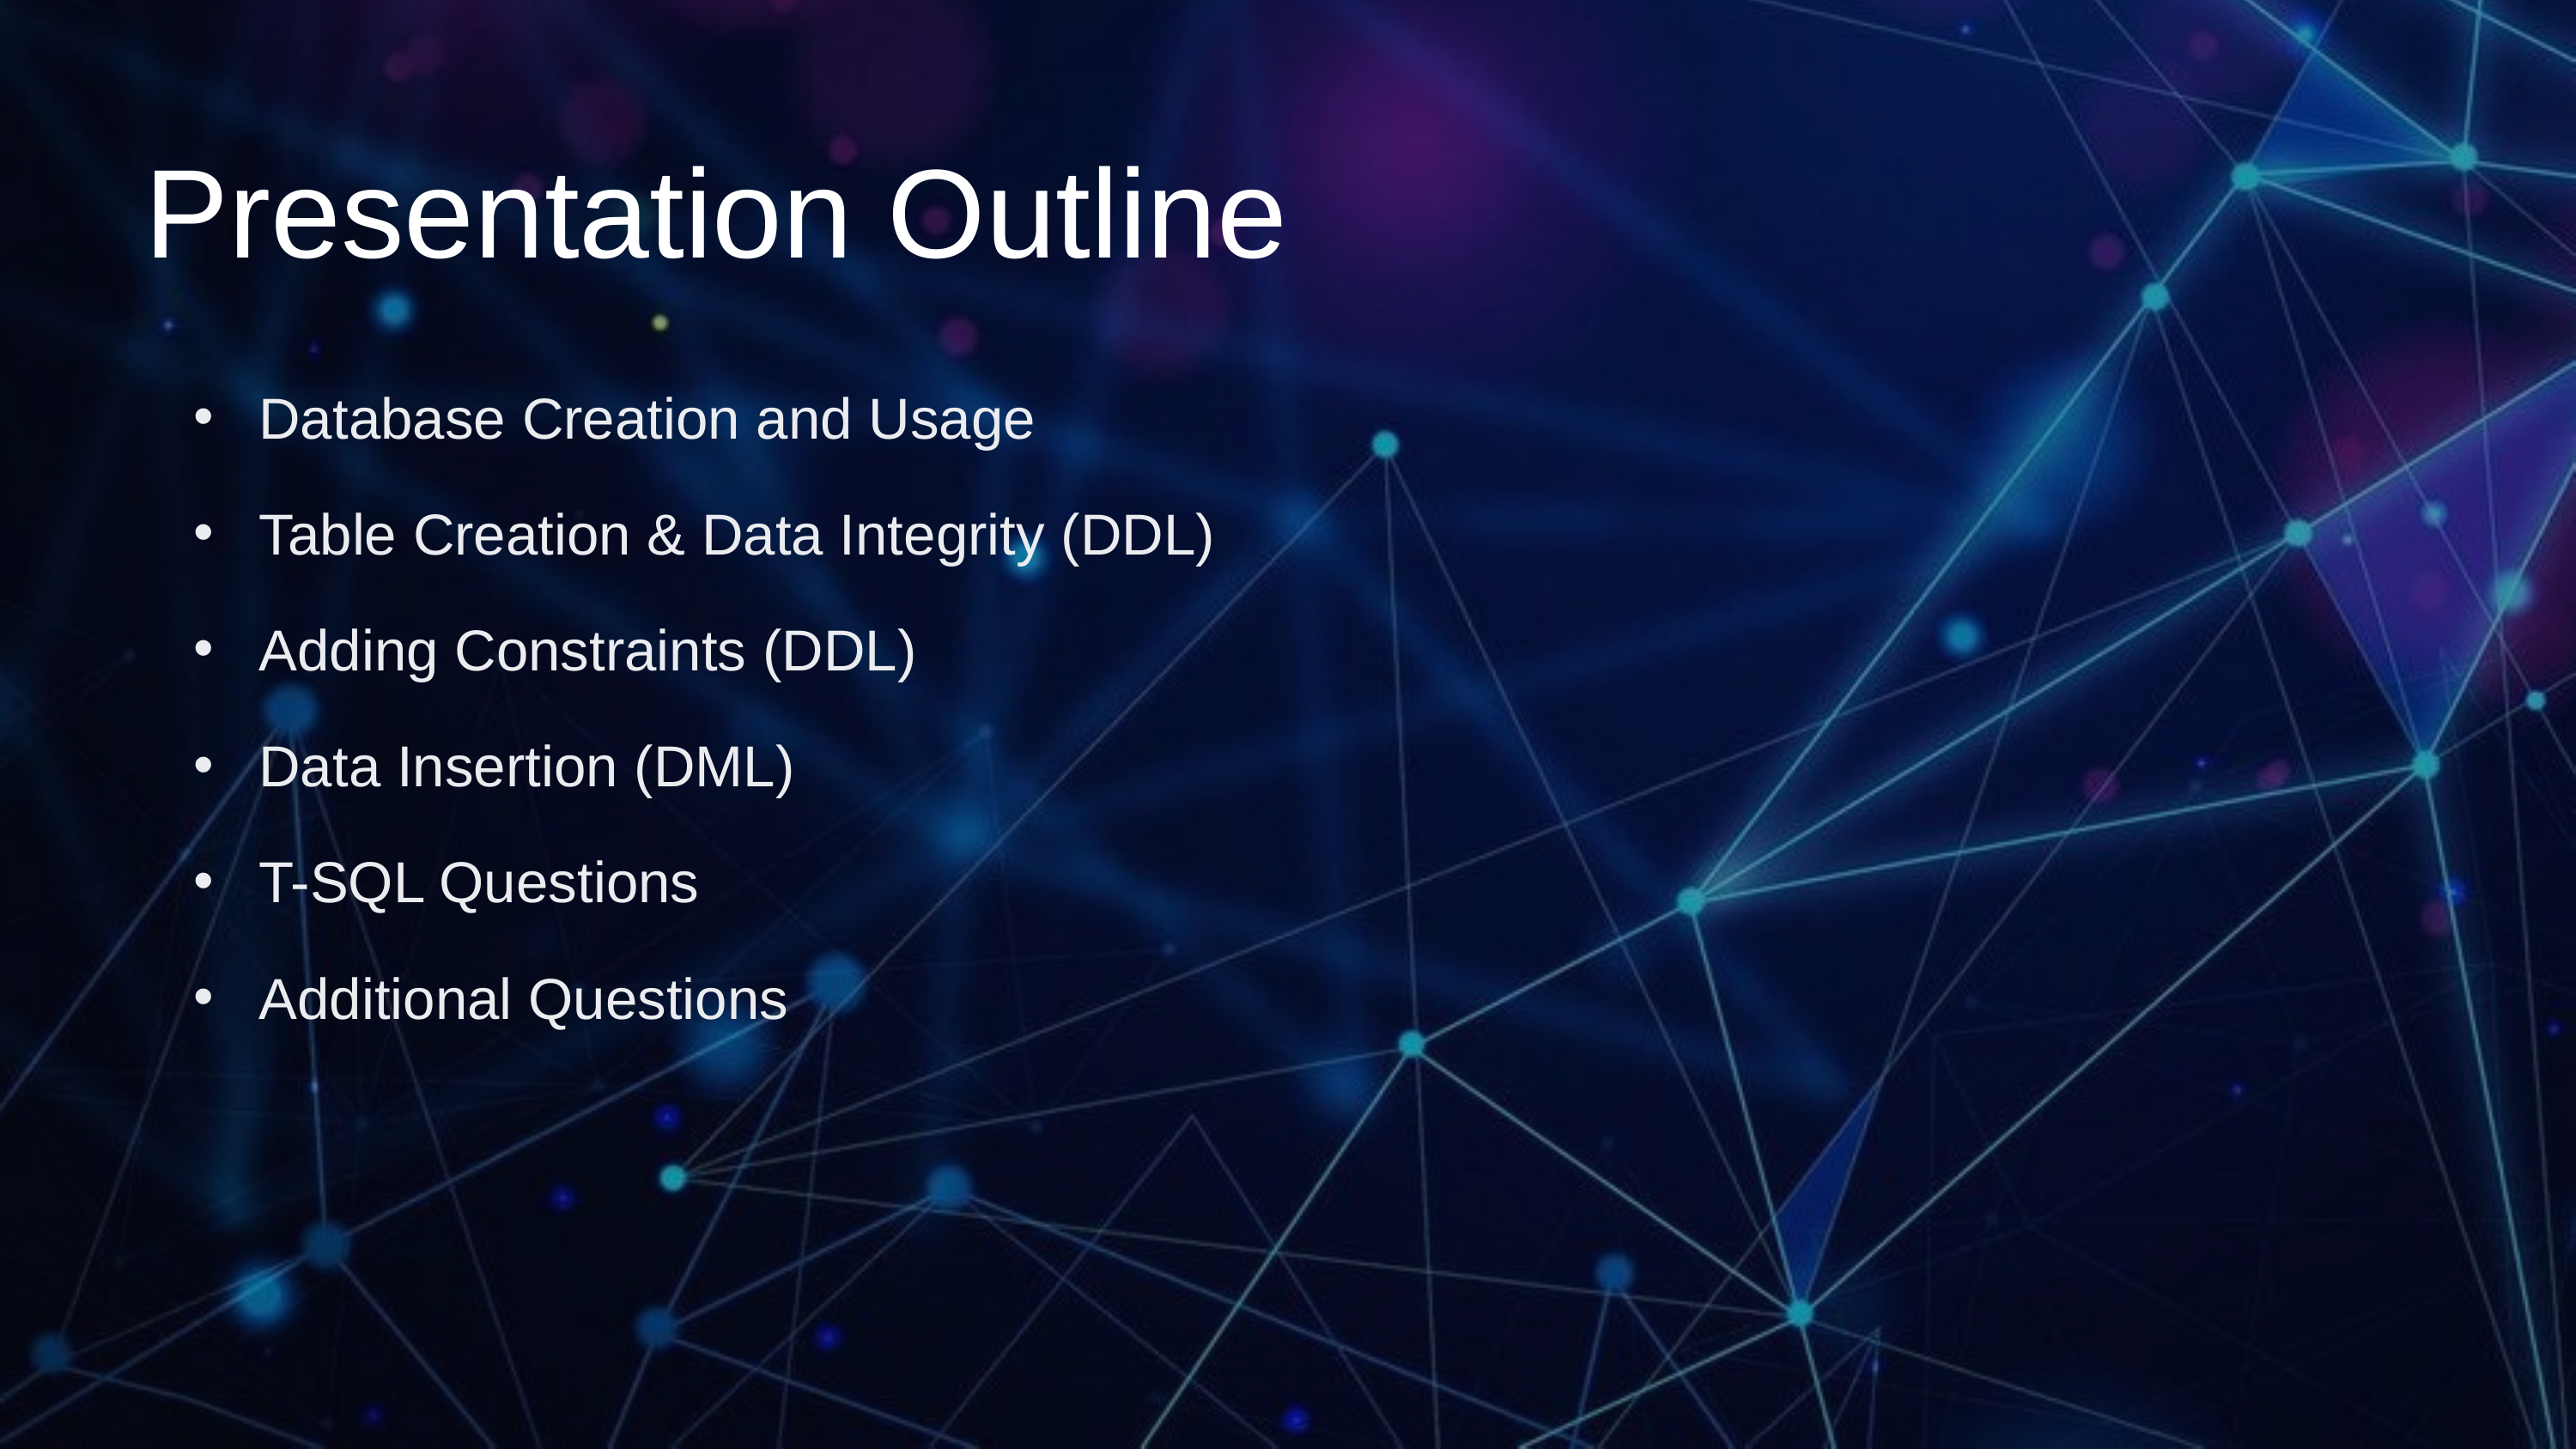

Presentation Outline
 Database Creation and Usage
 Table Creation & Data Integrity (DDL)
 Adding Constraints (DDL)
 Data Insertion (DML)
 T-SQL Questions
 Additional Questions